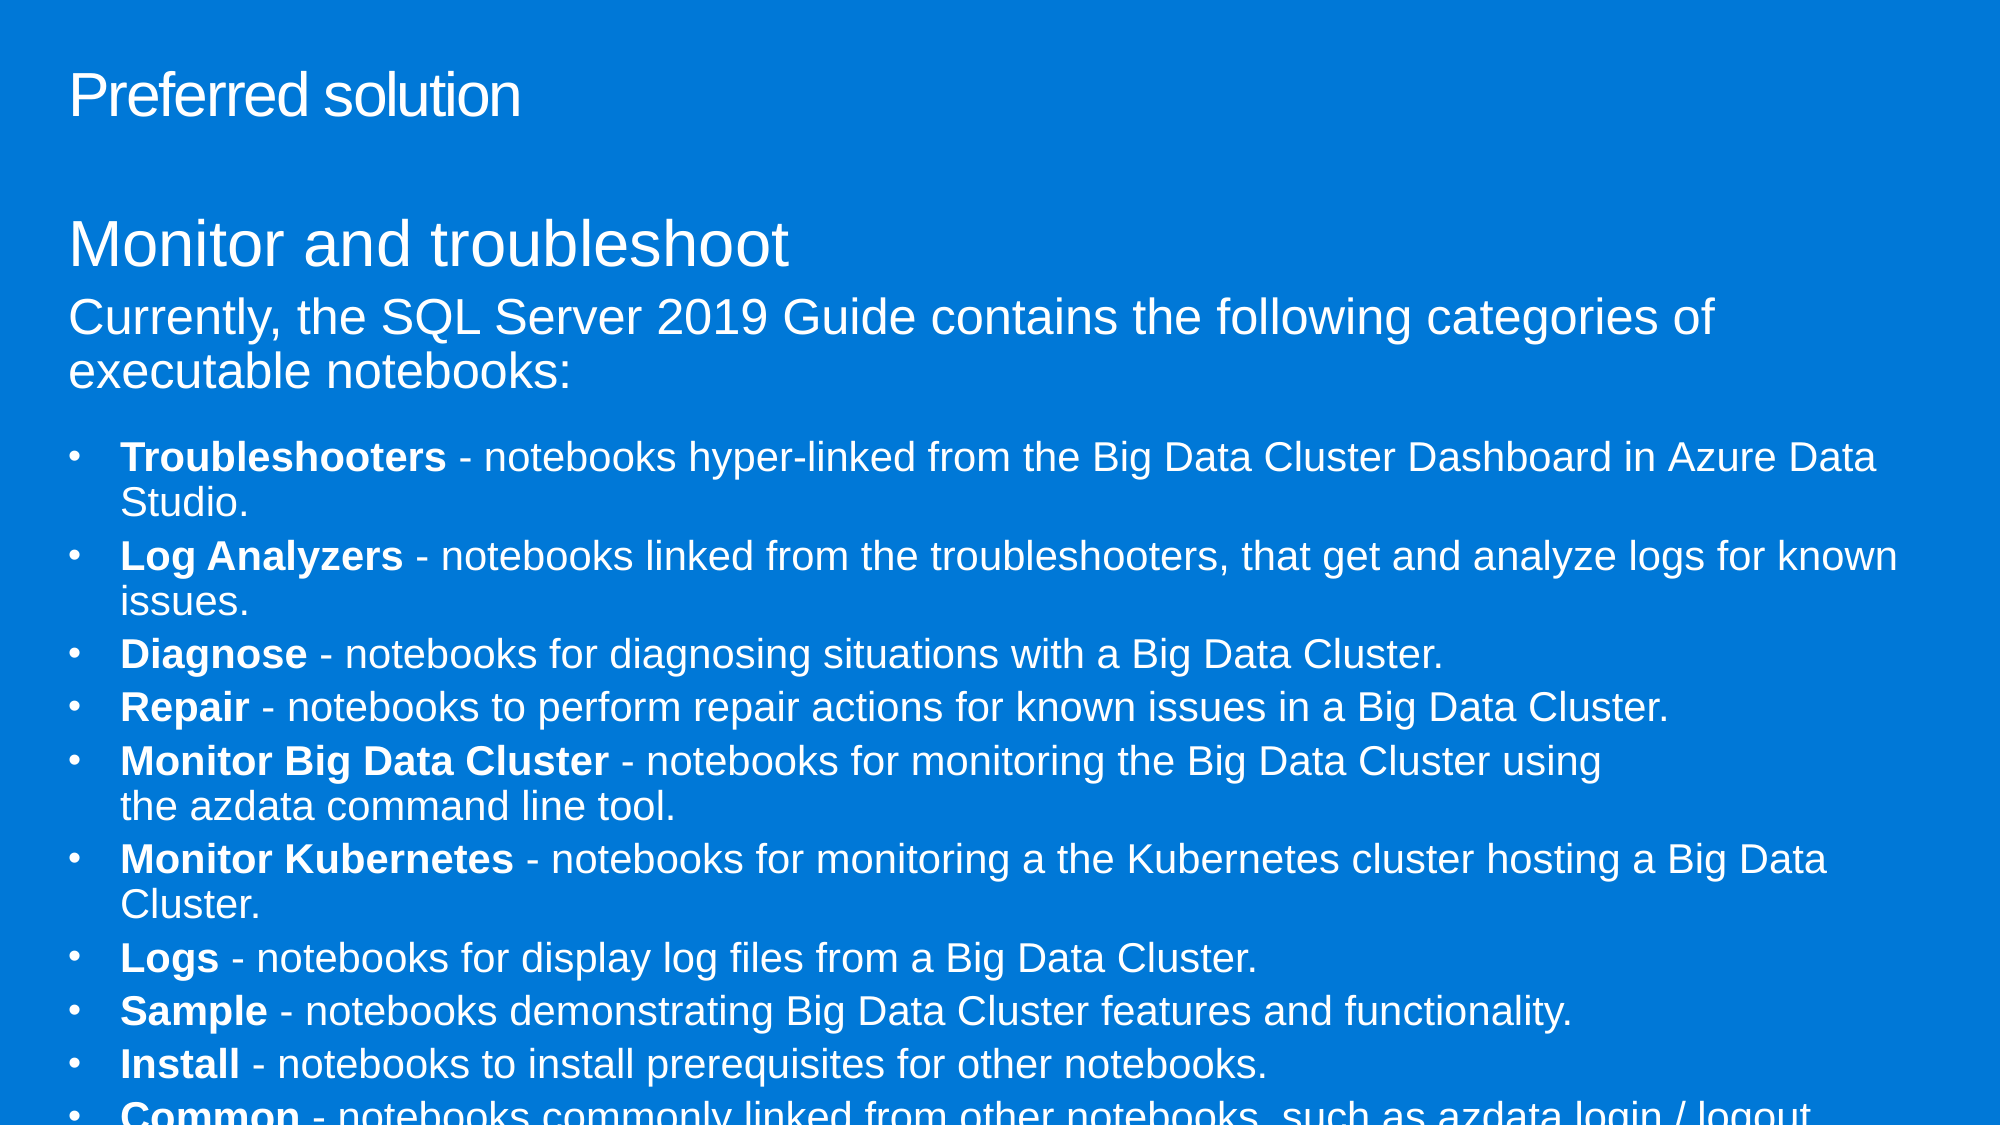

# Preferred solution
Monitor and troubleshoot
Currently, the SQL Server 2019 Guide contains the following categories of executable notebooks:

Troubleshooters - notebooks hyper-linked from the Big Data Cluster Dashboard in Azure Data Studio.
Log Analyzers - notebooks linked from the troubleshooters, that get and analyze logs for known issues.
Diagnose - notebooks for diagnosing situations with a Big Data Cluster.
Repair - notebooks to perform repair actions for known issues in a Big Data Cluster.
Monitor Big Data Cluster - notebooks for monitoring the Big Data Cluster using the azdata command line tool.
Monitor Kubernetes - notebooks for monitoring a the Kubernetes cluster hosting a Big Data Cluster.
Logs - notebooks for display log files from a Big Data Cluster.
Sample - notebooks demonstrating Big Data Cluster features and functionality.
Install - notebooks to install prerequisites for other notebooks.
Common - notebooks commonly linked from other notebooks, such as azdata login / logout.